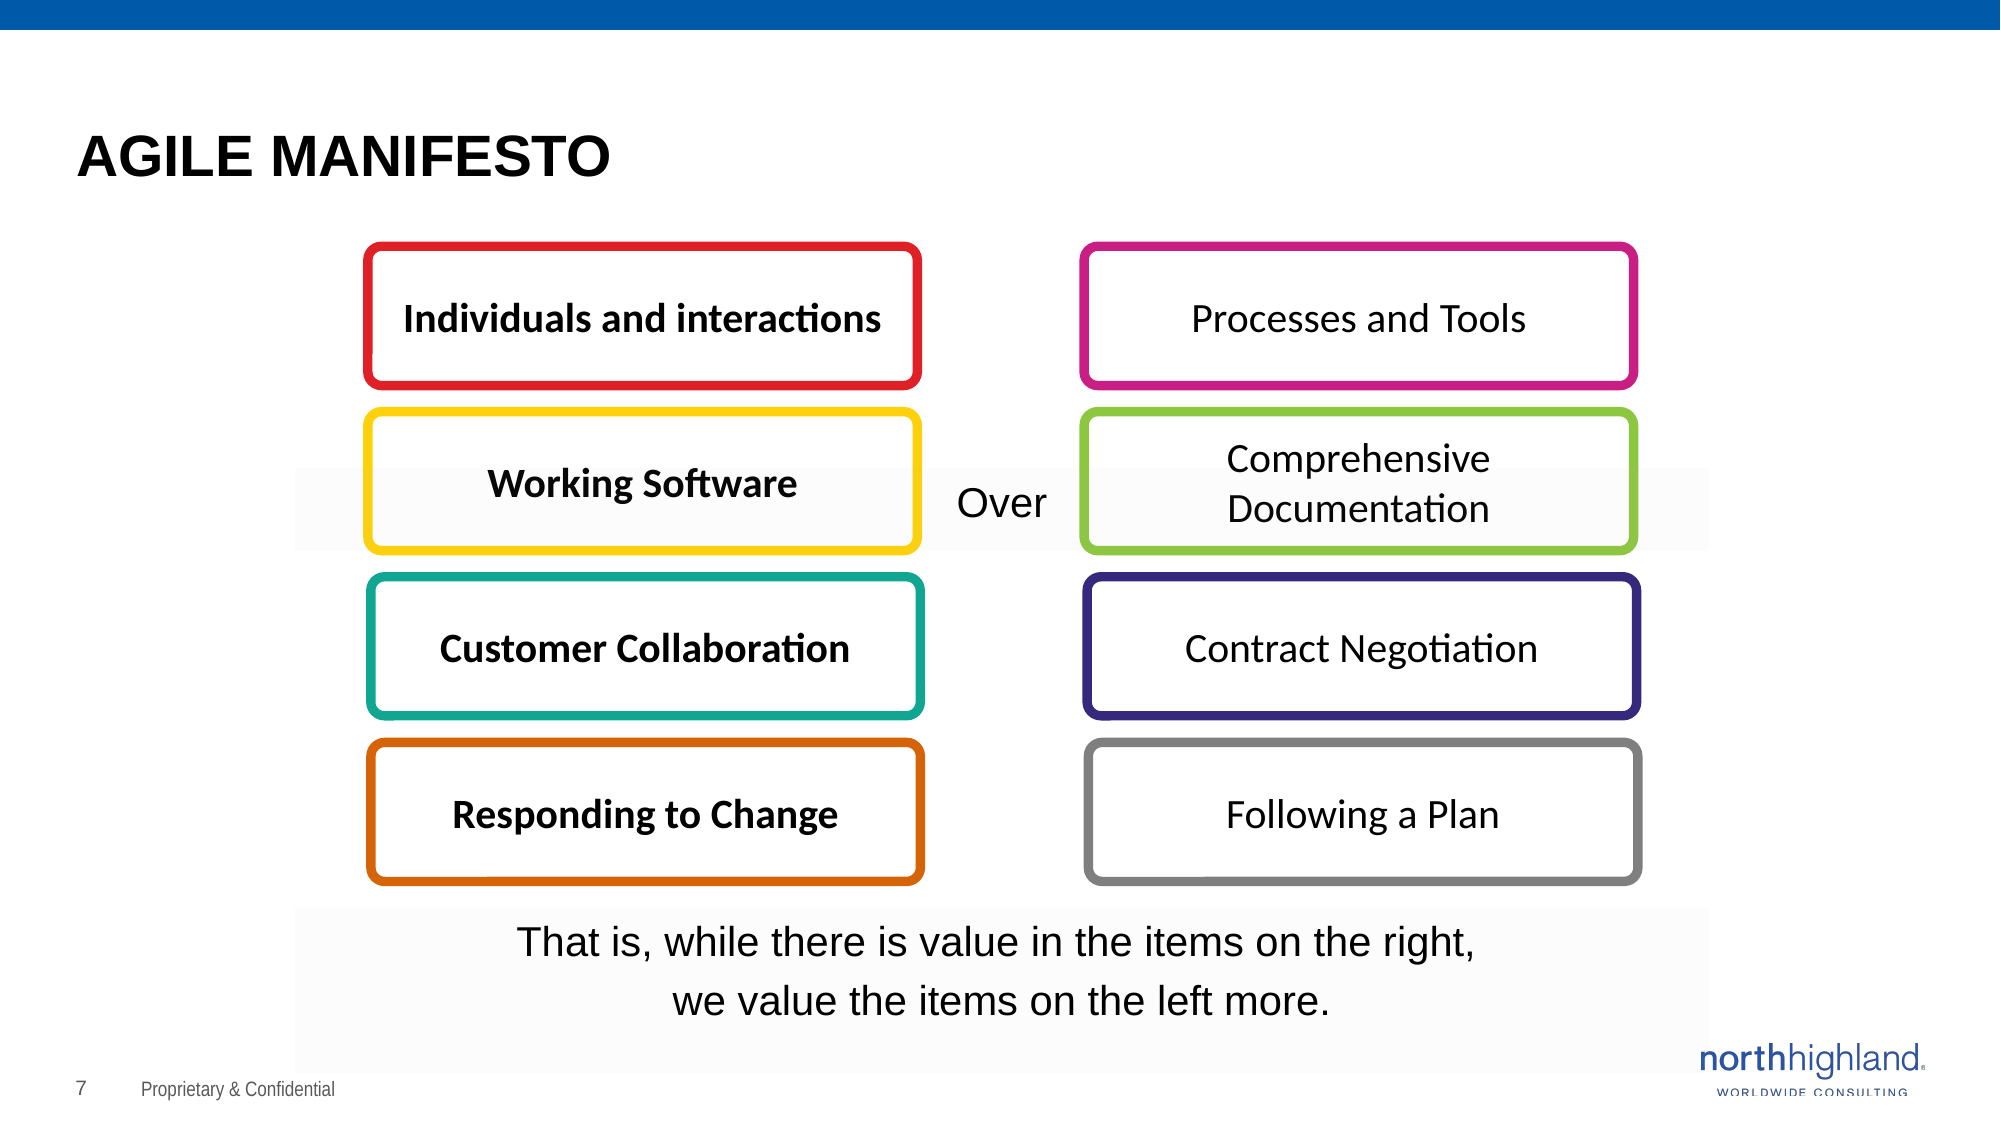

# AGILE MANIFESTO
Processes and Tools
Individuals and interactions
Working Software
Customer Collaboration
Responding to Change
Comprehensive Documentation
Over
Contract Negotiation
Following a Plan
That is, while there is value in the items on the right,
we value the items on the left more.